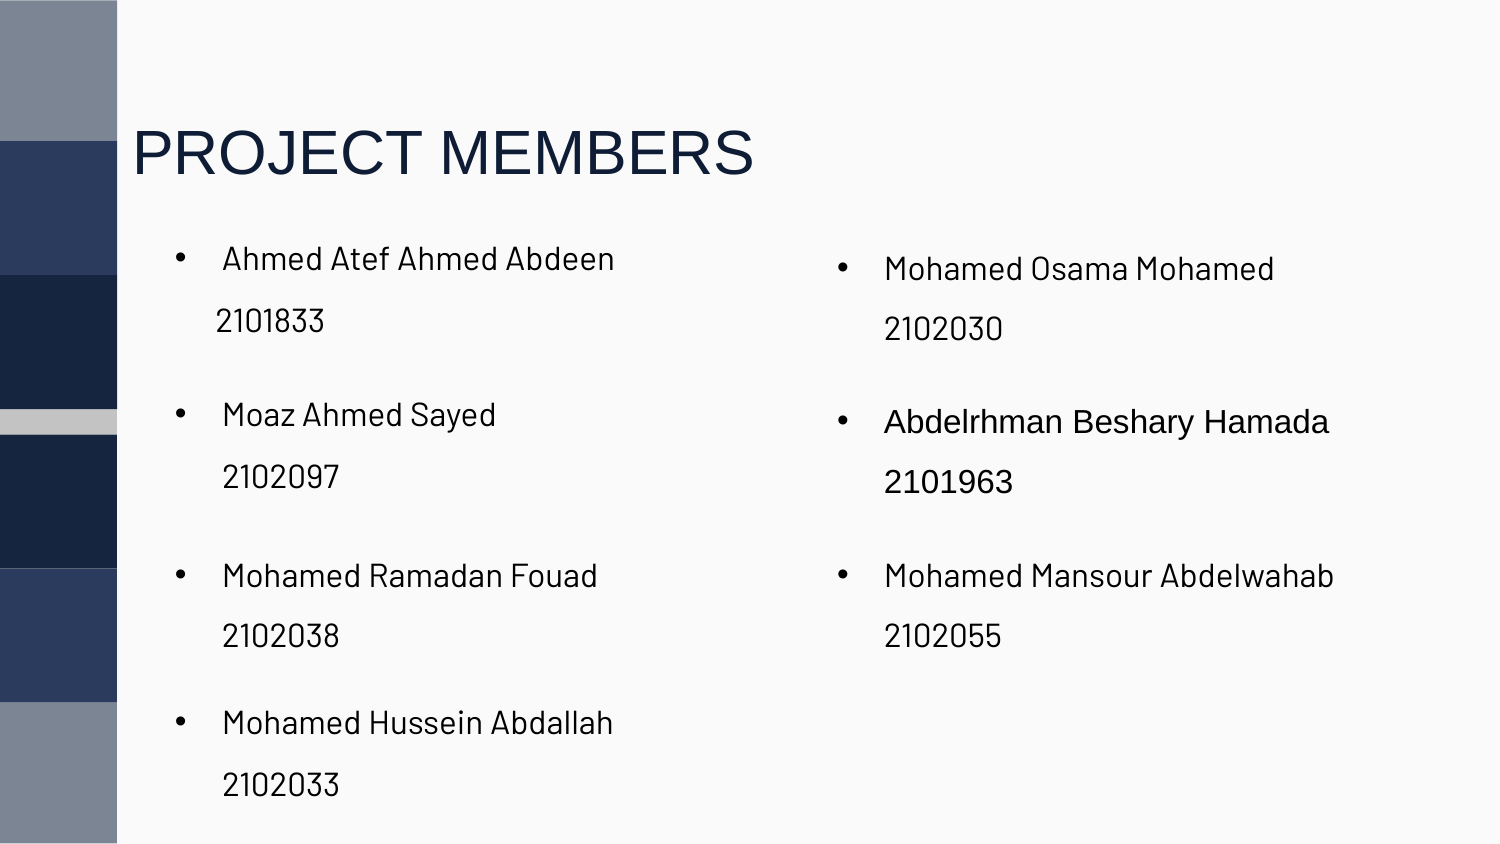

PROJECT MEMBERS
Mohamed Osama Mohamed 2102030
Ahmed Atef Ahmed Abdeen
      2101833
Abdelrhman Beshary Hamada 2101963
Moaz Ahmed Sayed
       2102097
Mohamed Mansour Abdelwahab 2102055
Mohamed Ramadan Fouad 2102038
Mohamed Hussein Abdallah
       2102033